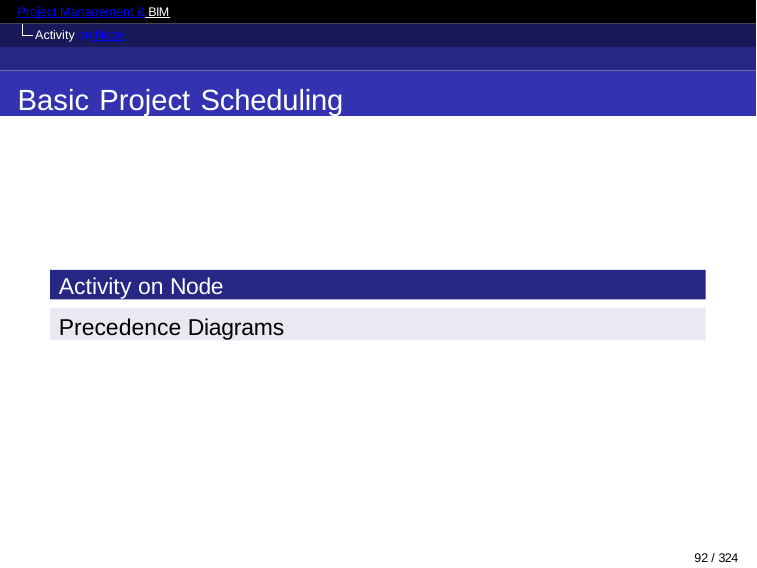

Project Management & BIM Activity on Node

Basic Project Scheduling
Activity on Node
Precedence Diagrams
92 / 324